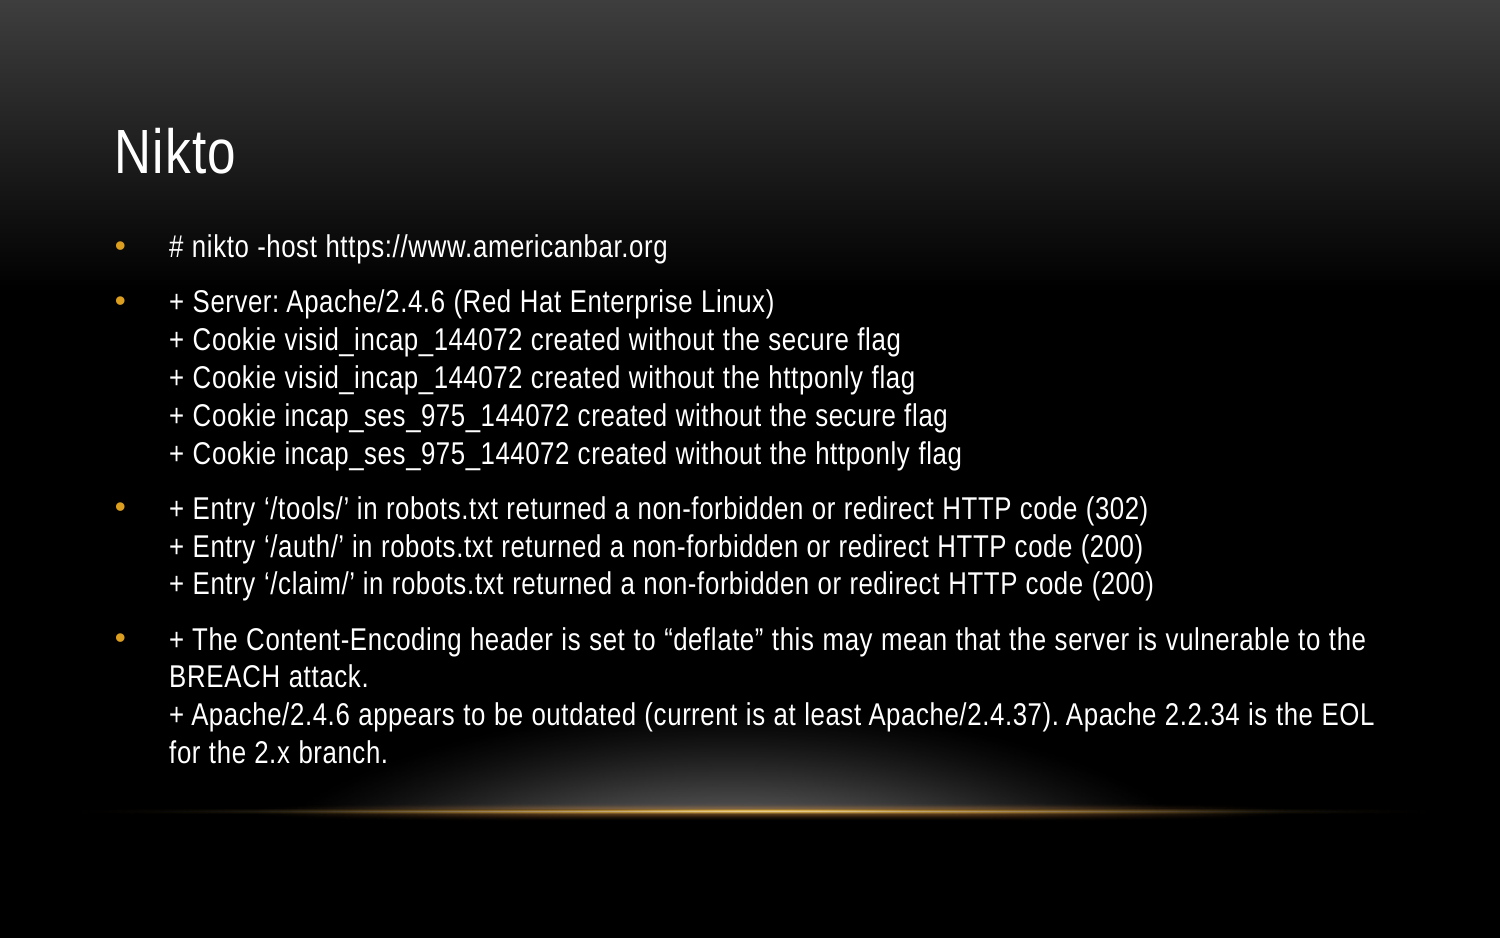

# Nikto
# nikto -host https://www.americanbar.org
+ Server: Apache/2.4.6 (Red Hat Enterprise Linux)
+ Cookie visid_incap_144072 created without the secure flag
+ Cookie visid_incap_144072 created without the httponly flag
+ Cookie incap_ses_975_144072 created without the secure flag
+ Cookie incap_ses_975_144072 created without the httponly flag
+ Entry ‘/tools/’ in robots.txt returned a non-forbidden or redirect HTTP code (302)
+ Entry ‘/auth/’ in robots.txt returned a non-forbidden or redirect HTTP code (200)
+ Entry ‘/claim/’ in robots.txt returned a non-forbidden or redirect HTTP code (200)
+ The Content-Encoding header is set to “deflate” this may mean that the server is vulnerable to the BREACH attack.
+ Apache/2.4.6 appears to be outdated (current is at least Apache/2.4.37). Apache 2.2.34 is the EOL for the 2.x branch.